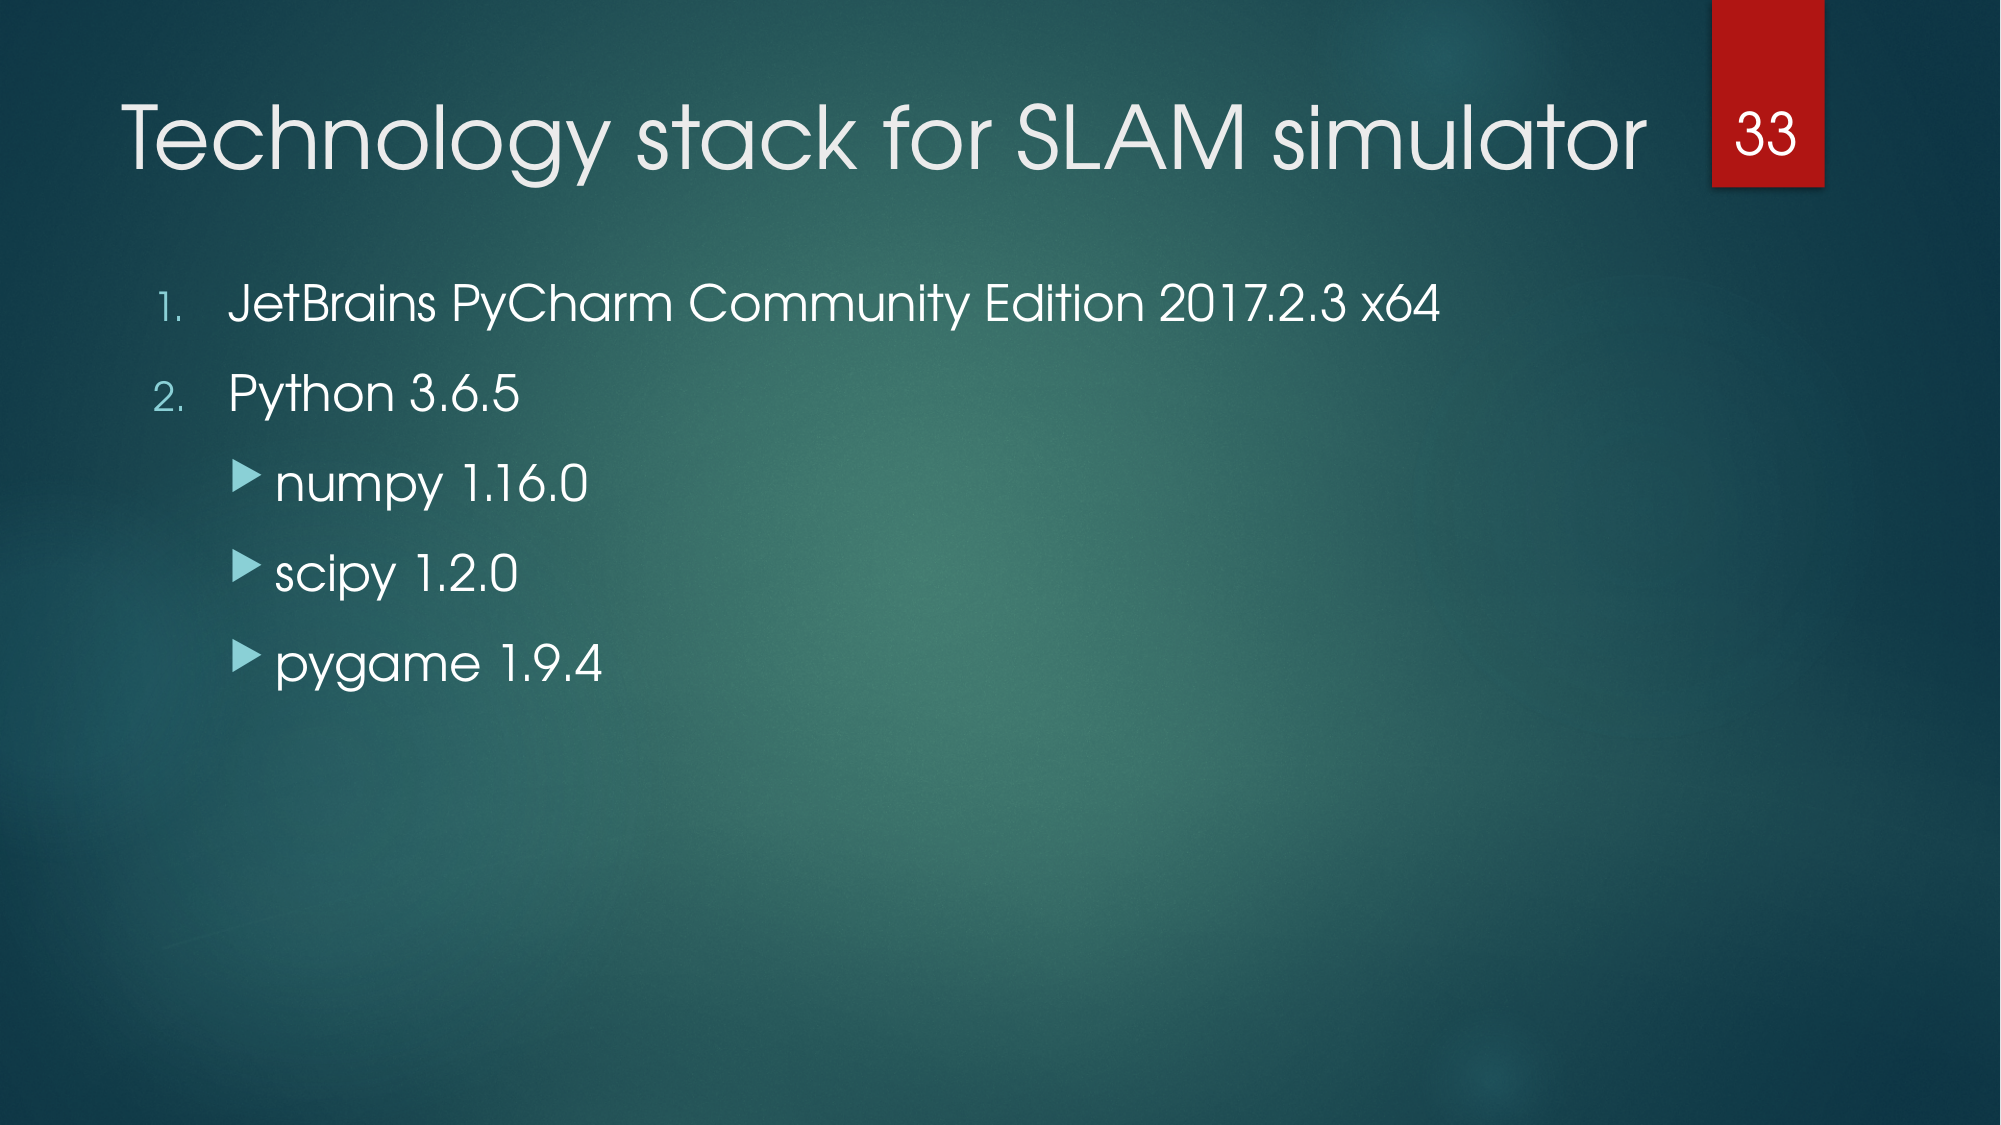

33
# Technology stack for SLAM simulator
JetBrains PyCharm Community Edition 2017.2.3 x64
Python 3.6.5
numpy 1.16.0
scipy 1.2.0
pygame 1.9.4